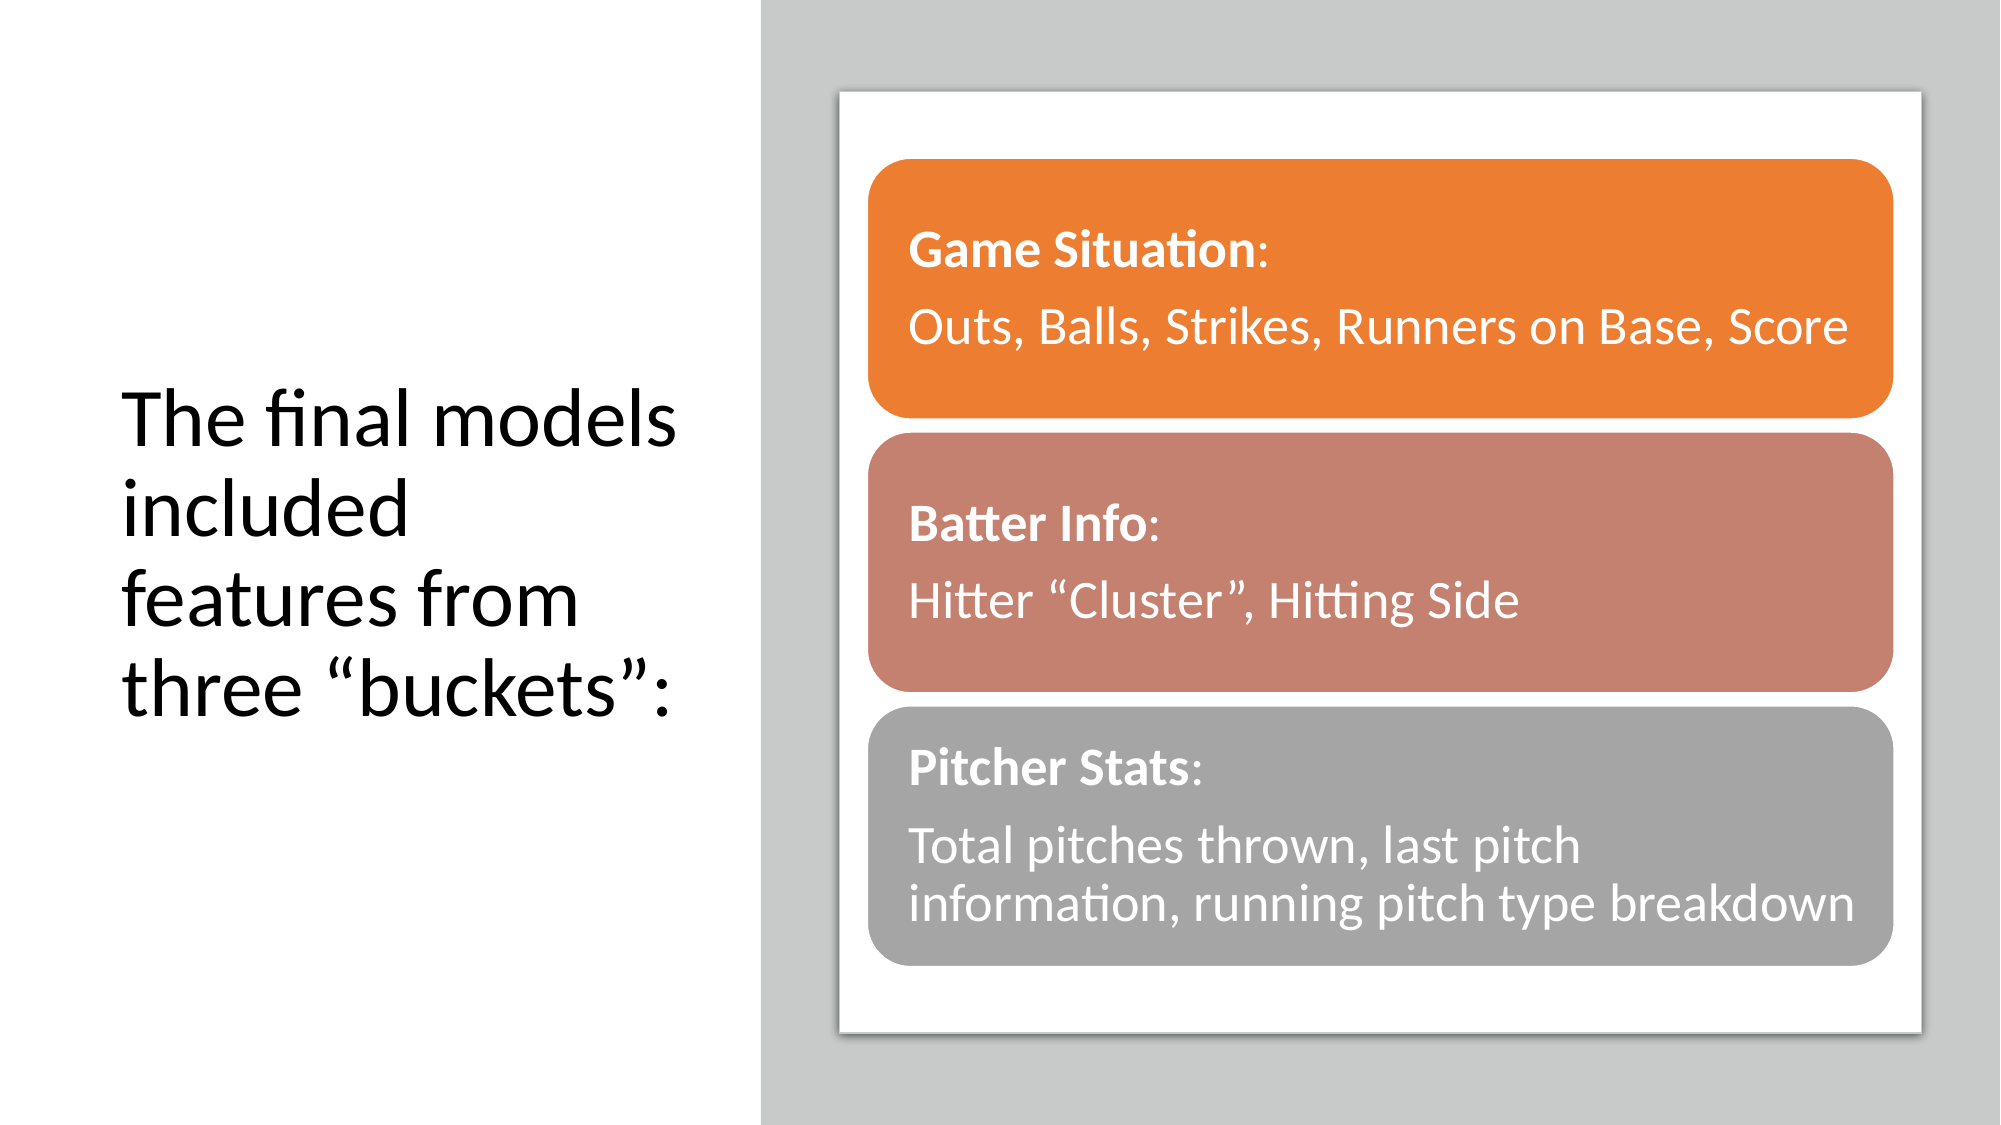

# The final models included features from three “buckets”:
Game Situation:
Outs, Balls, Strikes, Runners on Base, Score
Batter Info:
Hitter “Cluster”, Hitting Side
Pitcher Stats:
Total pitches thrown, last pitch information, running pitch type breakdown